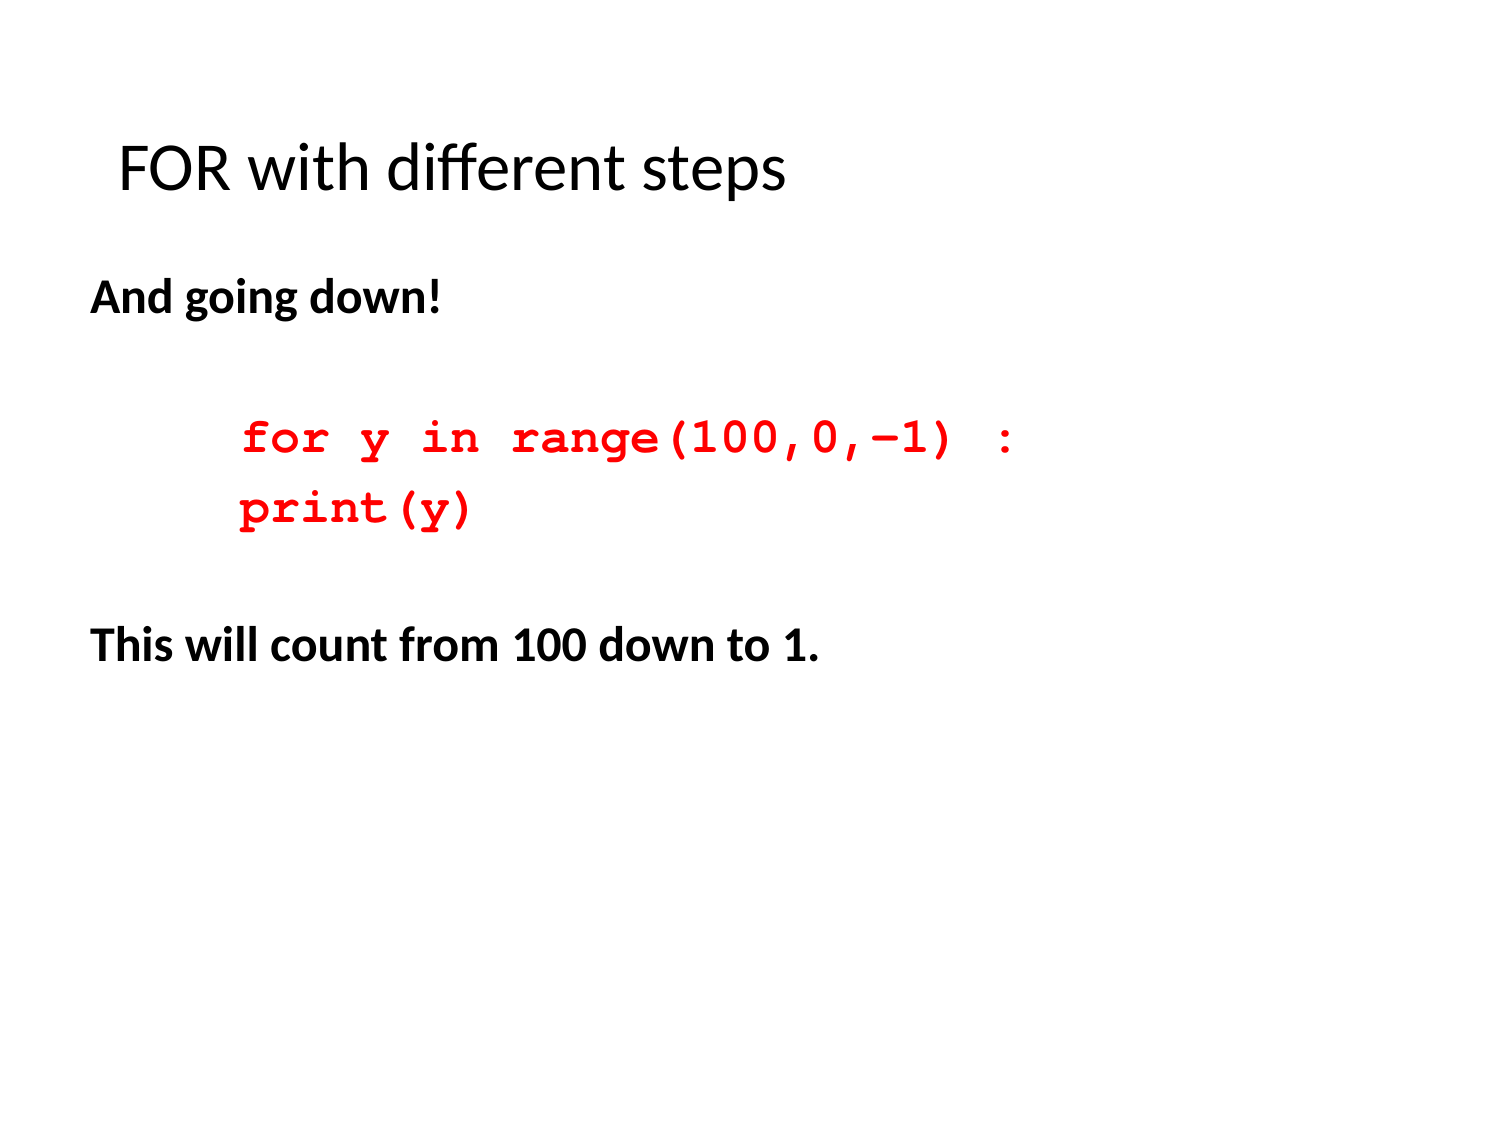

# FOR with different steps
And going down!

	for y in range(100,0,-1) :
	print(y)

This will count from 100 down to 1.